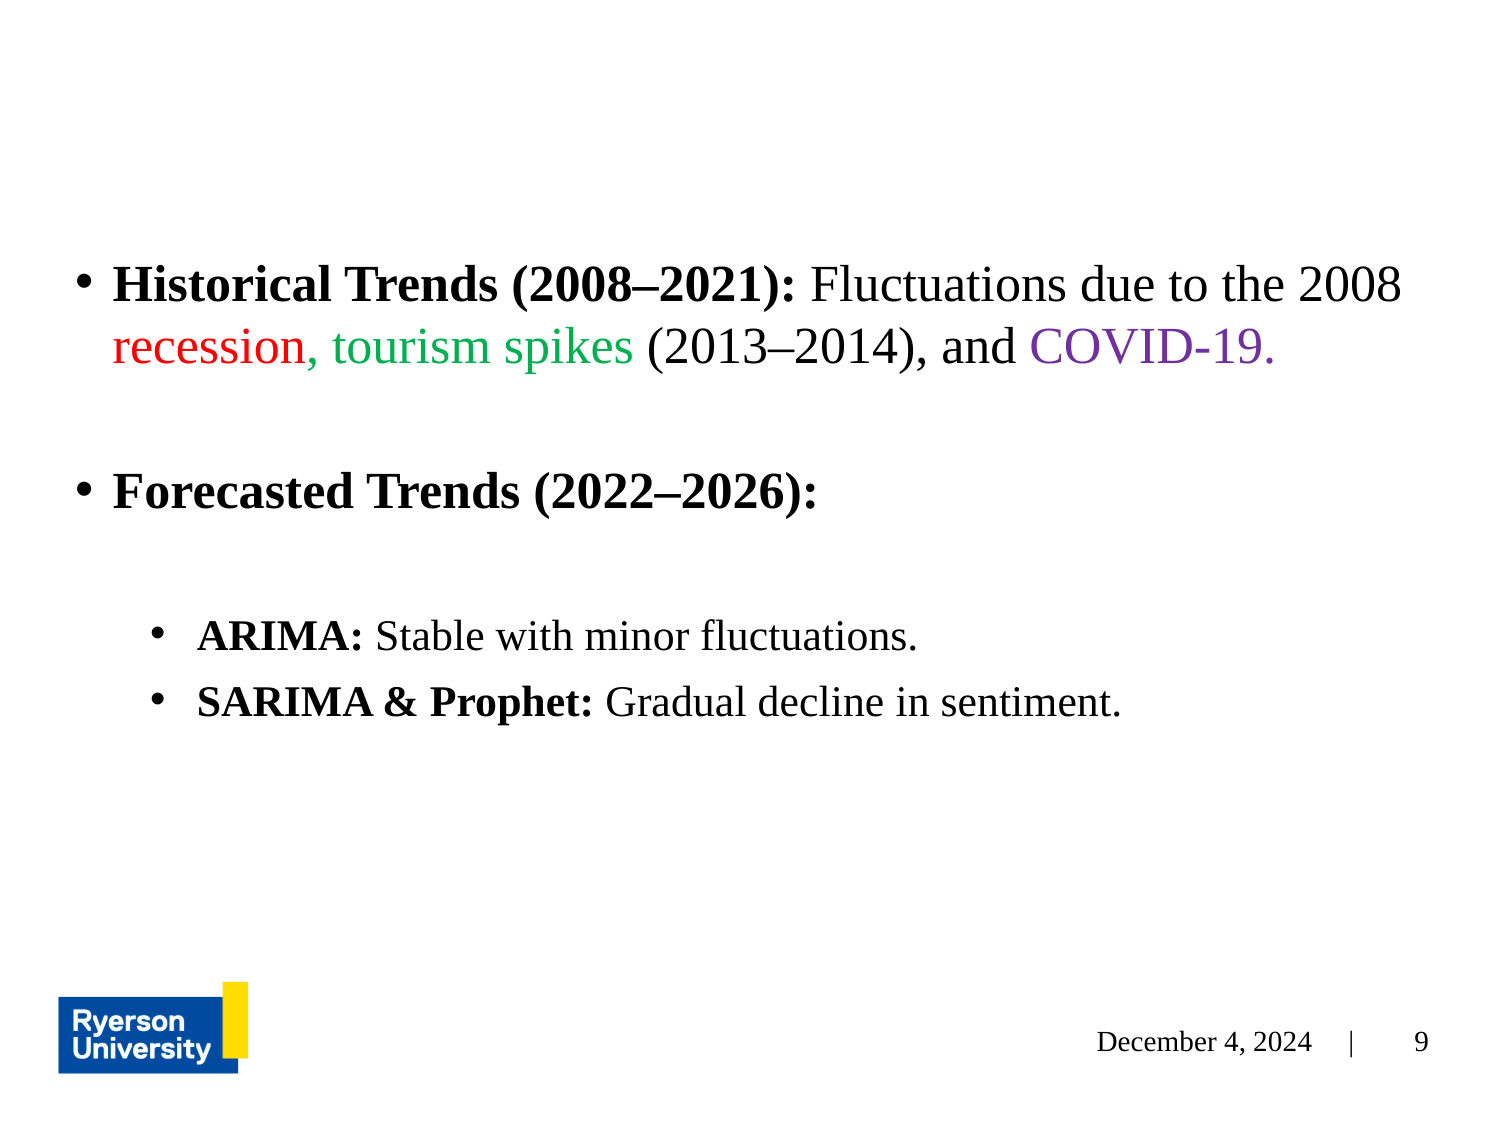

#
Historical Trends (2008–2021): Fluctuations due to the 2008 recession, tourism spikes (2013–2014), and COVID-19.

Forecasted Trends (2022–2026):

ARIMA: Stable with minor fluctuations.
SARIMA & Prophet: Gradual decline in sentiment.

December 4, 2024     |
9